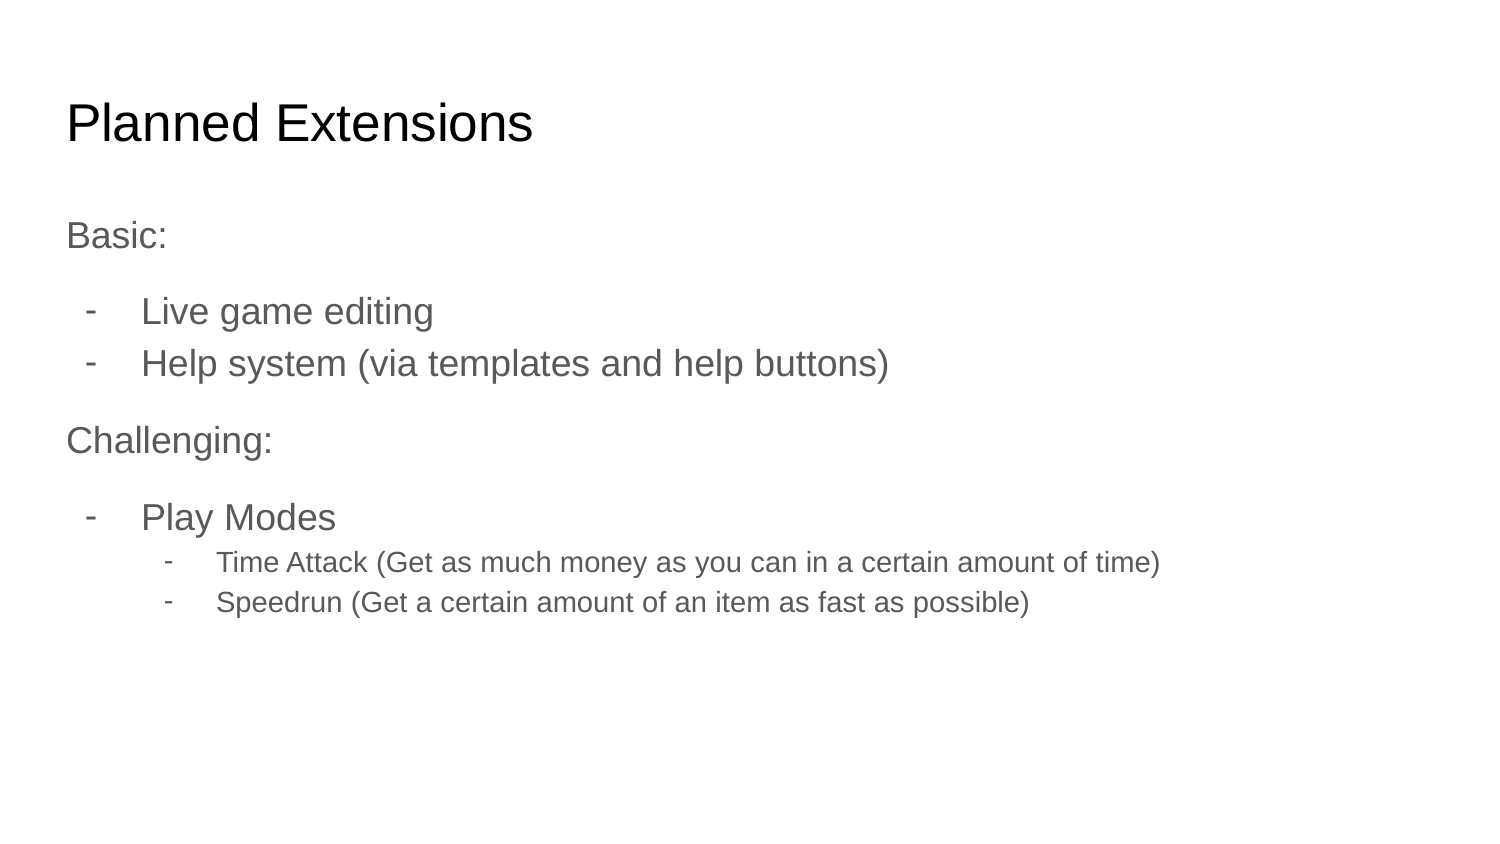

# Planned Extensions
Basic:
Live game editing
Help system (via templates and help buttons)
Challenging:
Play Modes
Time Attack (Get as much money as you can in a certain amount of time)
Speedrun (Get a certain amount of an item as fast as possible)